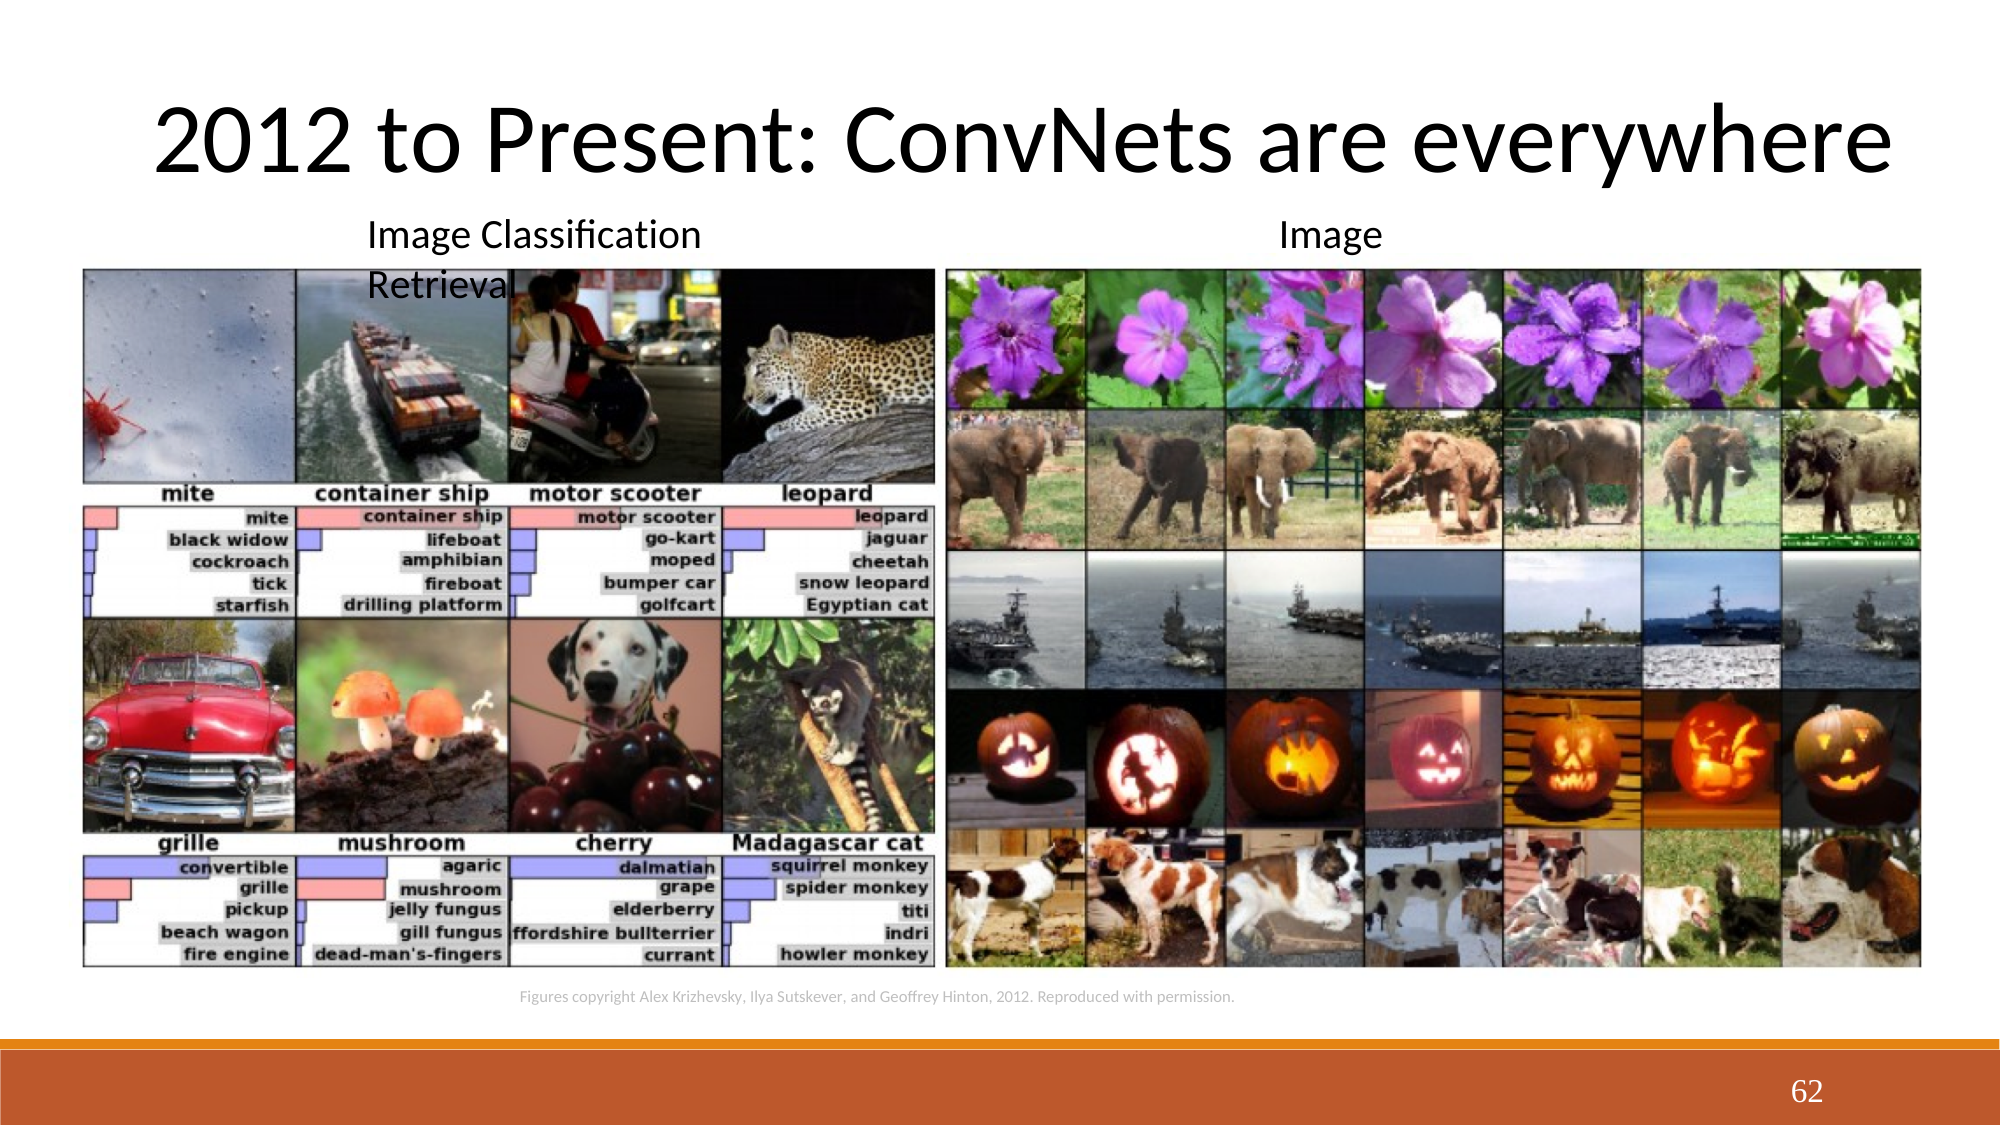

2012 to Present: ConvNets are everywhere
Image Classification	Image Retrieval

Figures copyright Alex Krizhevsky, Ilya Sutskever, and Geoffrey Hinton, 2012. Reproduced with permission.
62